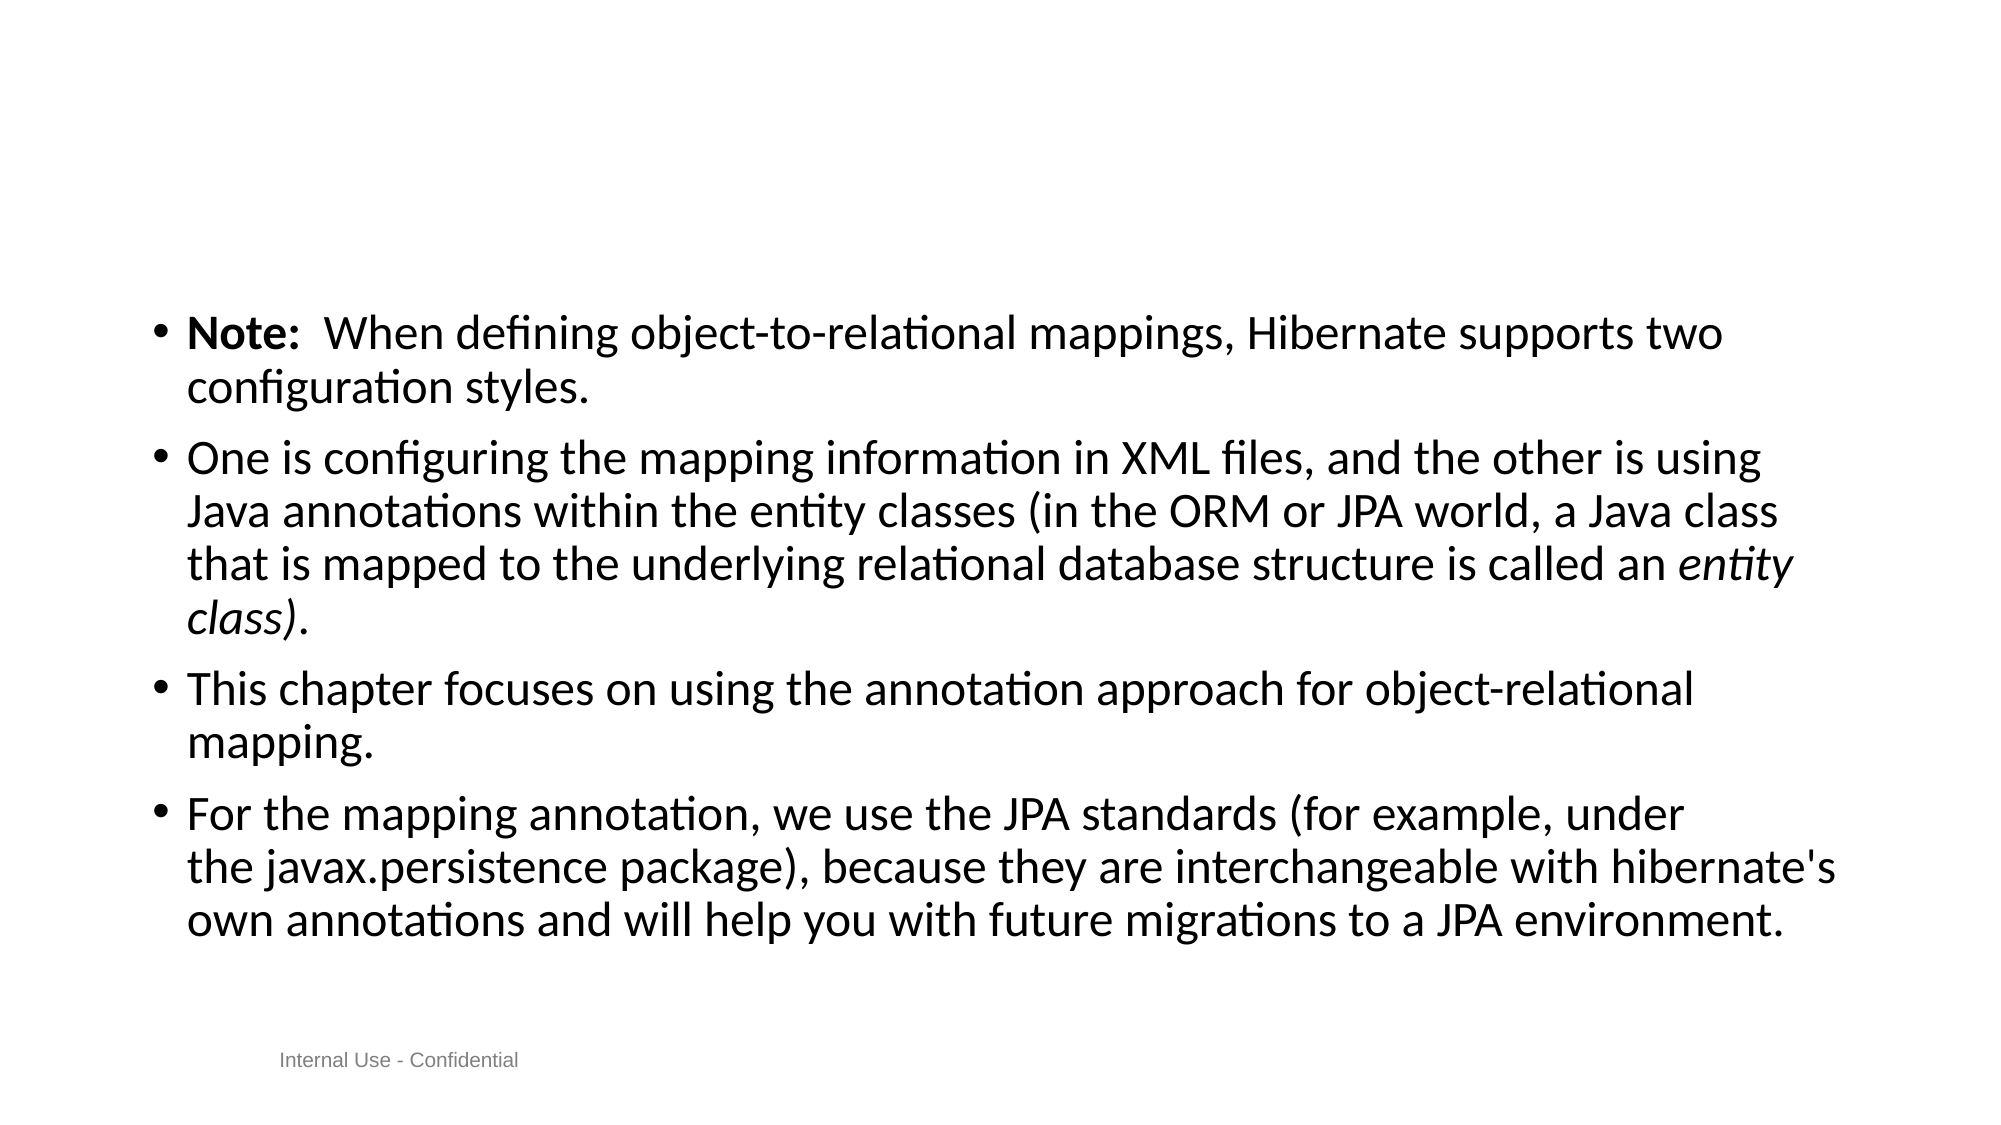

#
Note:  When defining object-to-relational mappings, Hibernate supports two configuration styles.
One is configuring the mapping information in XML files, and the other is using Java annotations within the entity classes (in the ORM or JPA world, a Java class that is mapped to the underlying relational database structure is called an entity class).
This chapter focuses on using the annotation approach for object-relational mapping.
For the mapping annotation, we use the JPA standards (for example, under the javax.persistence package), because they are interchangeable with hibernate's own annotations and will help you with future migrations to a JPA environment.